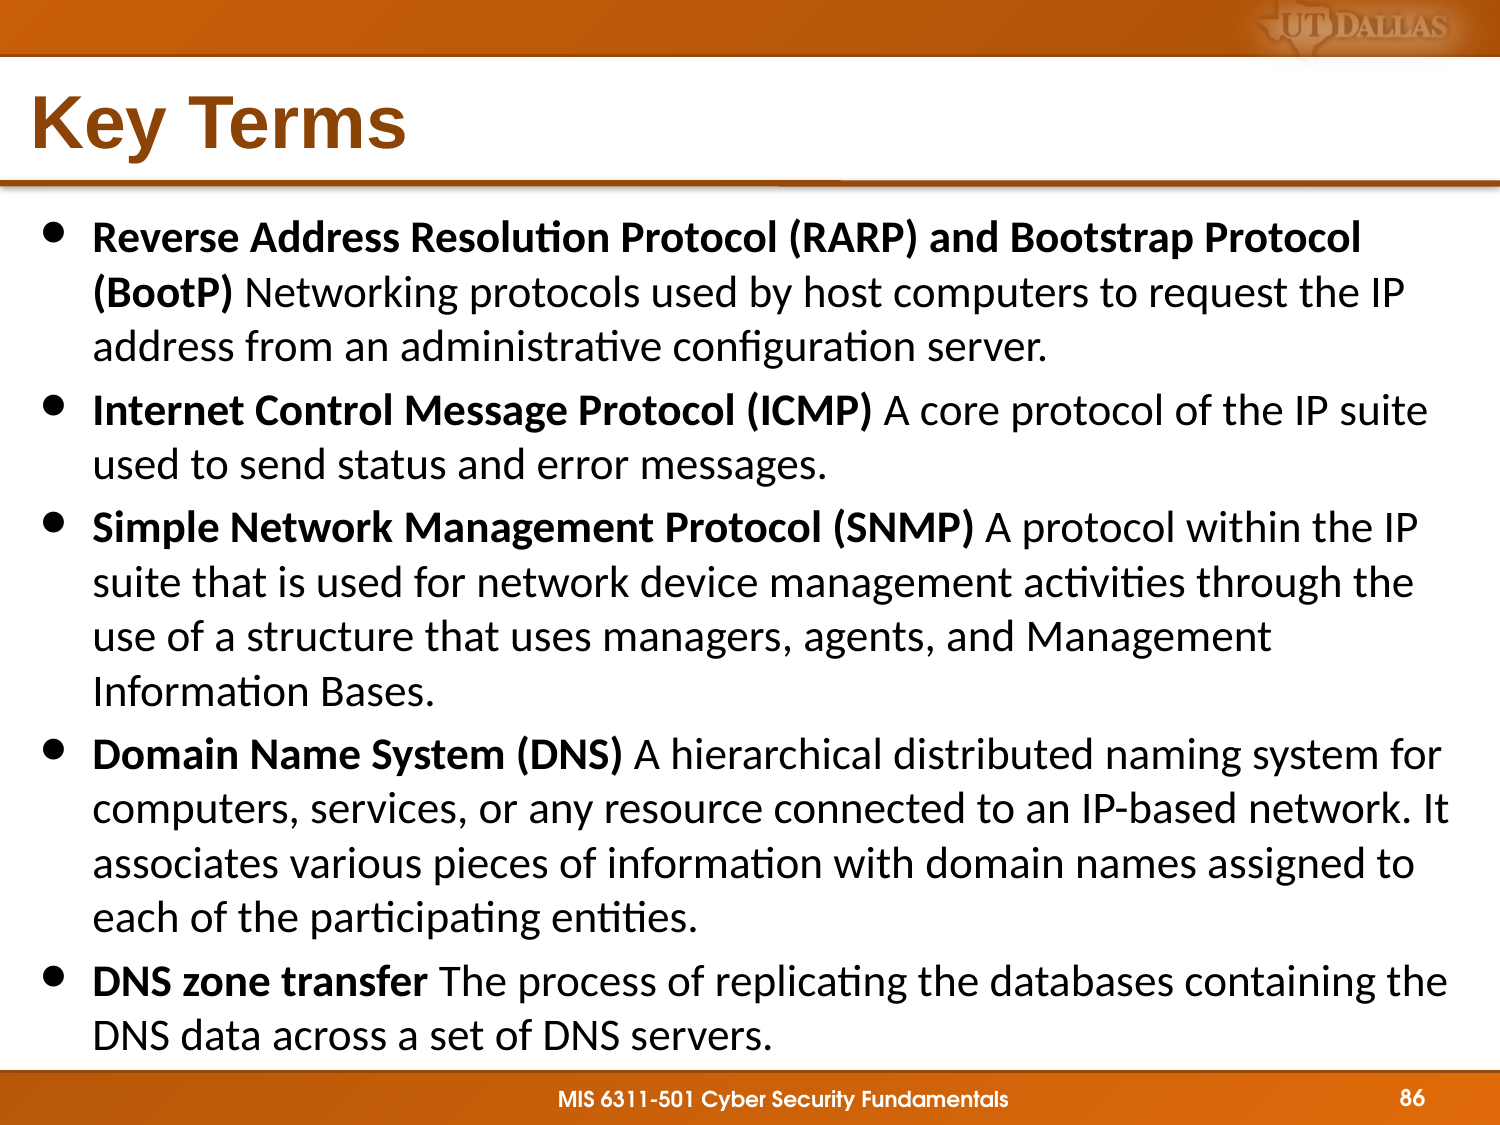

# Key Terms
Reverse Address Resolution Protocol (RARP) and Bootstrap Protocol (BootP) Networking protocols used by host computers to request the IP address from an administrative configuration server.
Internet Control Message Protocol (ICMP) A core protocol of the IP suite used to send status and error messages.
Simple Network Management Protocol (SNMP) A protocol within the IP suite that is used for network device management activities through the use of a structure that uses managers, agents, and Management Information Bases.
Domain Name System (DNS) A hierarchical distributed naming system for computers, services, or any resource connected to an IP-based network. It associates various pieces of information with domain names assigned to each of the participating entities.
DNS zone transfer The process of replicating the databases containing the DNS data across a set of DNS servers.
86